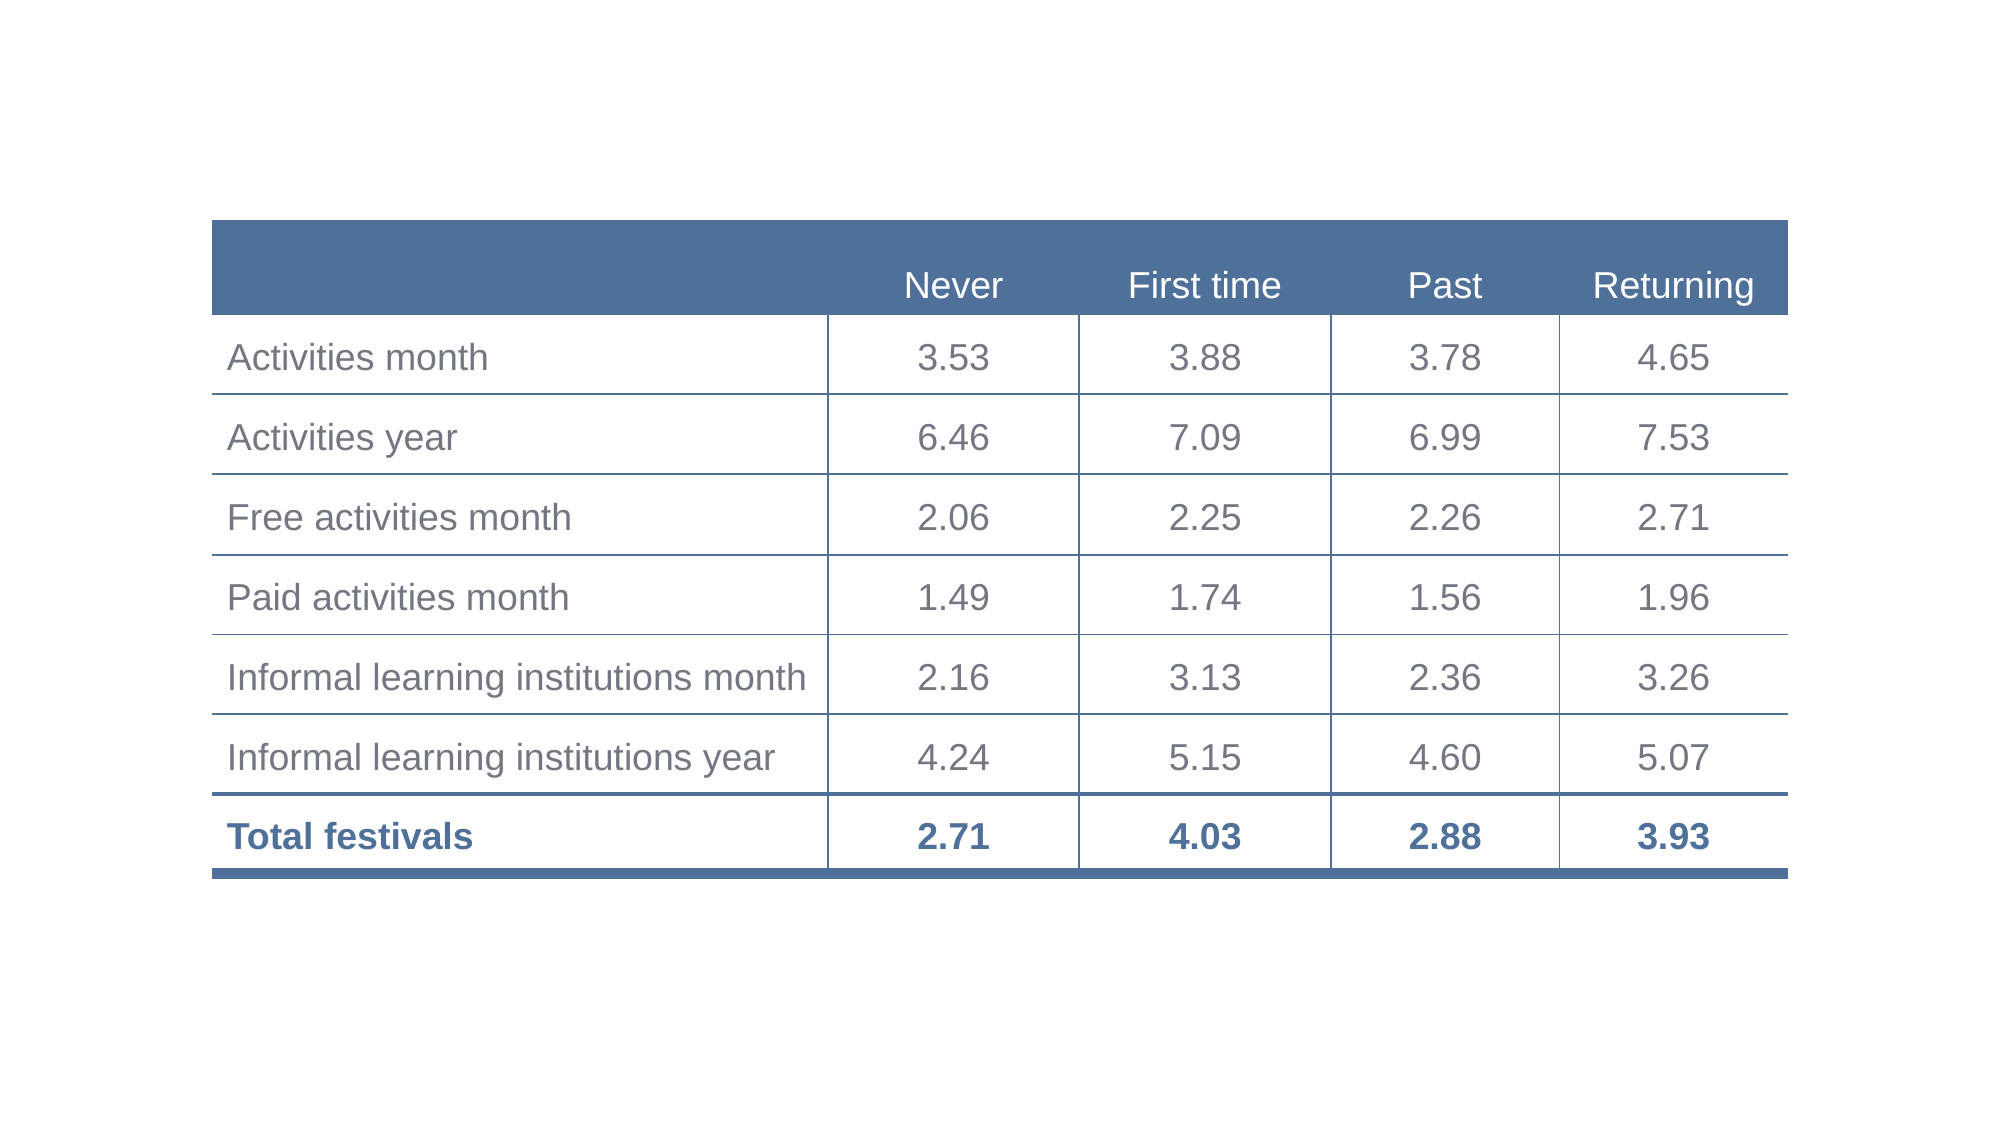

|  | Never | First time | Past | Returning |
| --- | --- | --- | --- | --- |
| Activities month | 3.53 | 3.88 | 3.78 | 4.65 |
| Activities year | 6.46 | 7.09 | 6.99 | 7.53 |
| Free activities month | 2.06 | 2.25 | 2.26 | 2.71 |
| Paid activities month | 1.49 | 1.74 | 1.56 | 1.96 |
| Informal learning institutions month | 2.16 | 3.13 | 2.36 | 3.26 |
| Informal learning institutions year | 4.24 | 5.15 | 4.60 | 5.07 |
| Total festivals | 2.71 | 4.03 | 2.88 | 3.93 |